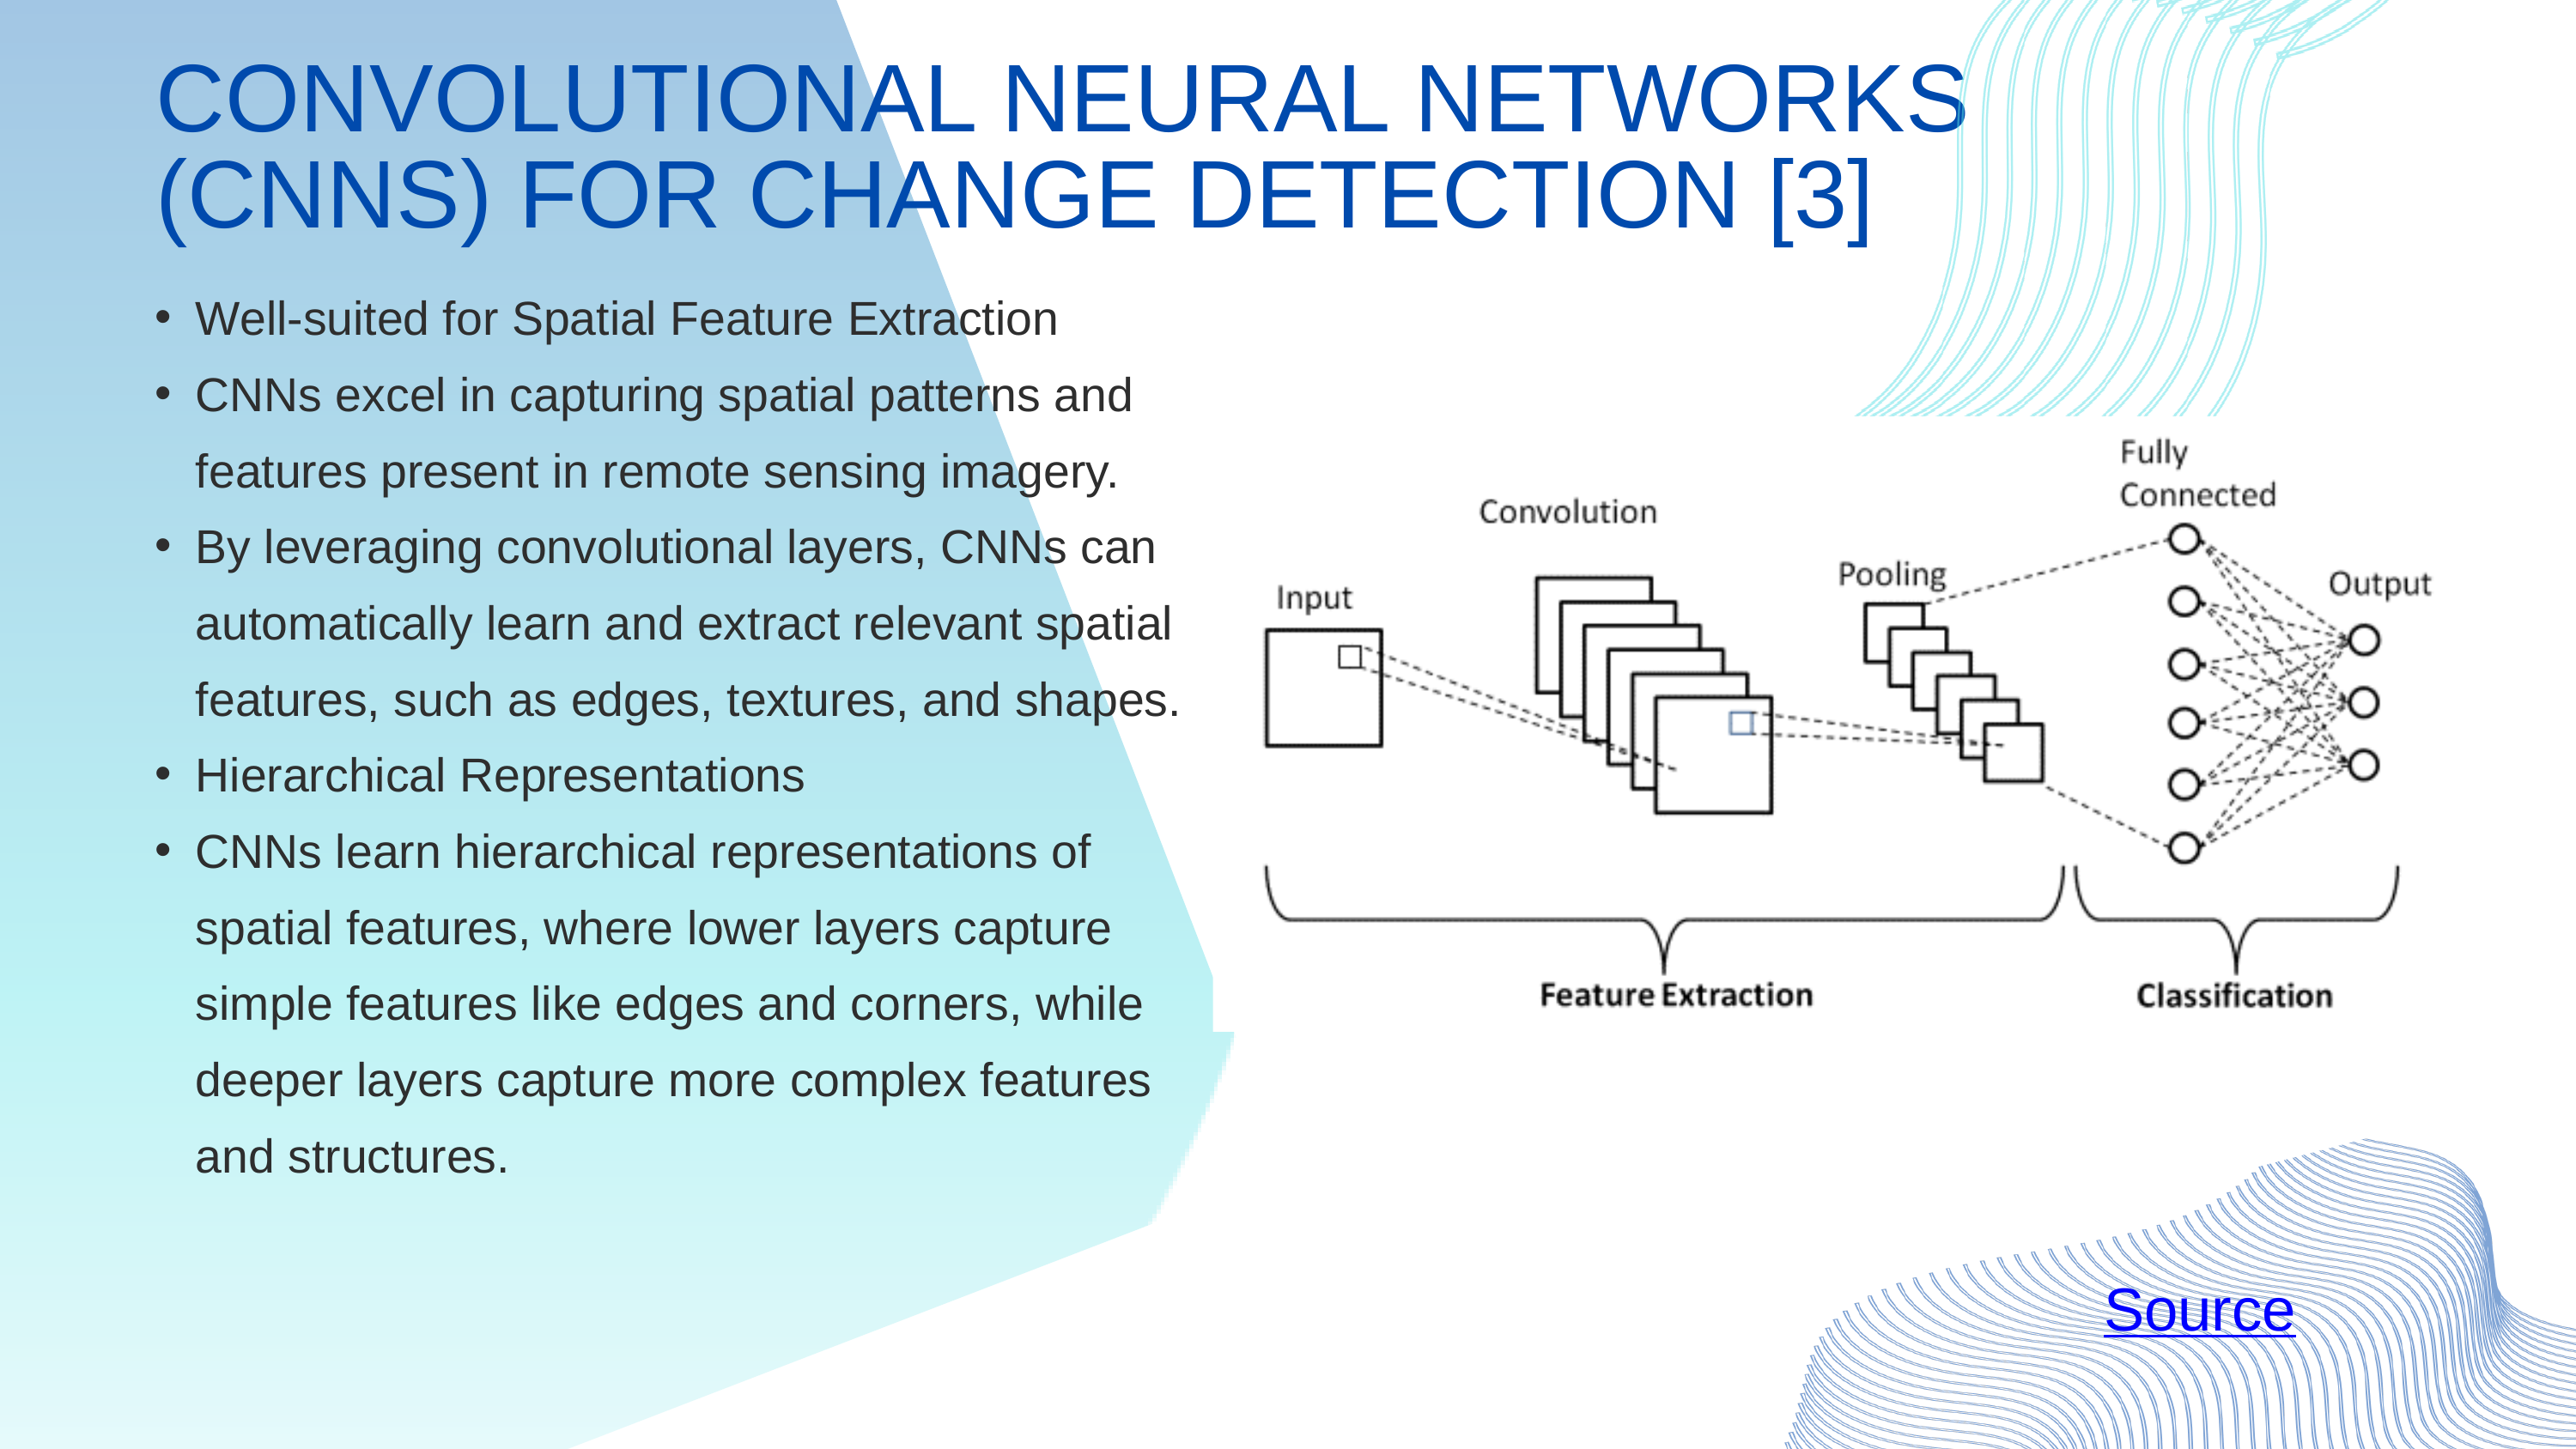

CONVOLUTIONAL NEURAL NETWORKS (CNNS) FOR CHANGE DETECTION [3]
Well-suited for Spatial Feature Extraction
CNNs excel in capturing spatial patterns and features present in remote sensing imagery.
By leveraging convolutional layers, CNNs can automatically learn and extract relevant spatial features, such as edges, textures, and shapes.
Hierarchical Representations
CNNs learn hierarchical representations of spatial features, where lower layers capture simple features like edges and corners, while deeper layers capture more complex features and structures.

Source